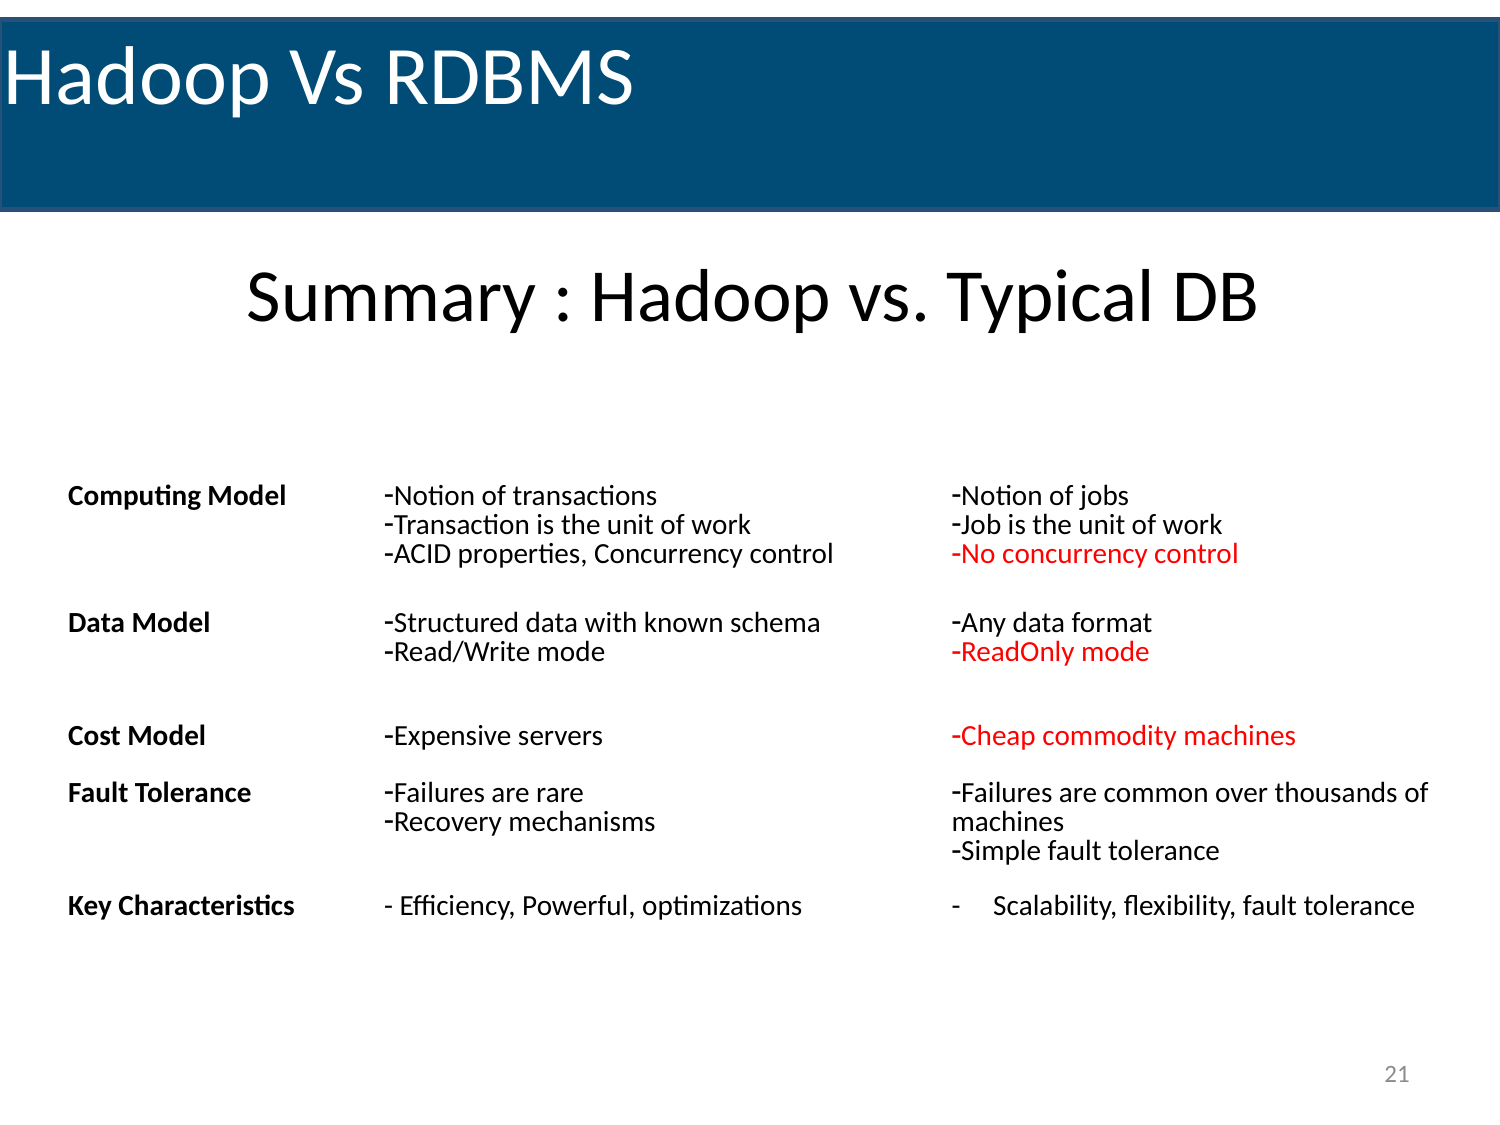

Hadoop Vs RDBMS
Summary : Hadoop vs. Typical DB
|  | Distributed DBs | Hadoop |
| --- | --- | --- |
| Computing Model | Notion of transactions Transaction is the unit of work ACID properties, Concurrency control | Notion of jobs Job is the unit of work No concurrency control |
| Data Model | Structured data with known schema Read/Write mode | Any data format ReadOnly mode |
| Cost Model | Expensive servers | Cheap commodity machines |
| Fault Tolerance | Failures are rare Recovery mechanisms | Failures are common over thousands of machines Simple fault tolerance |
| Key Characteristics | - Efficiency, Powerful, optimizations | - Scalability, flexibility, fault tolerance |
21